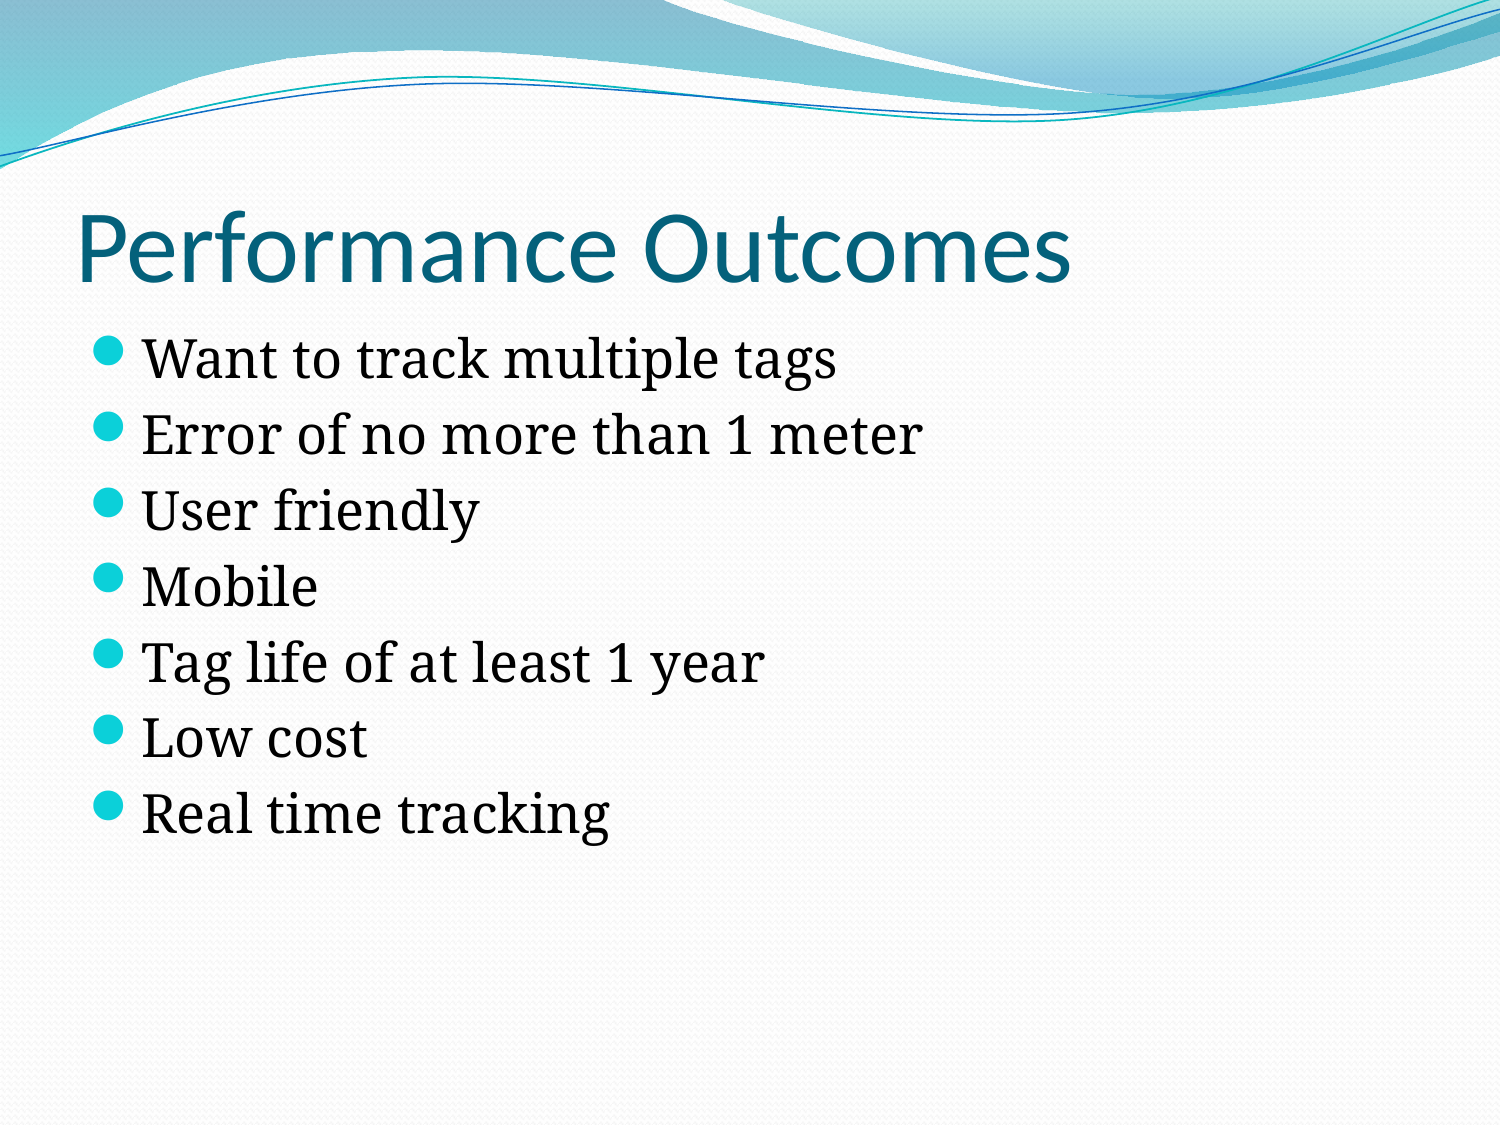

# Performance Outcomes
Want to track multiple tags
Error of no more than 1 meter
User friendly
Mobile
Tag life of at least 1 year
Low cost
Real time tracking